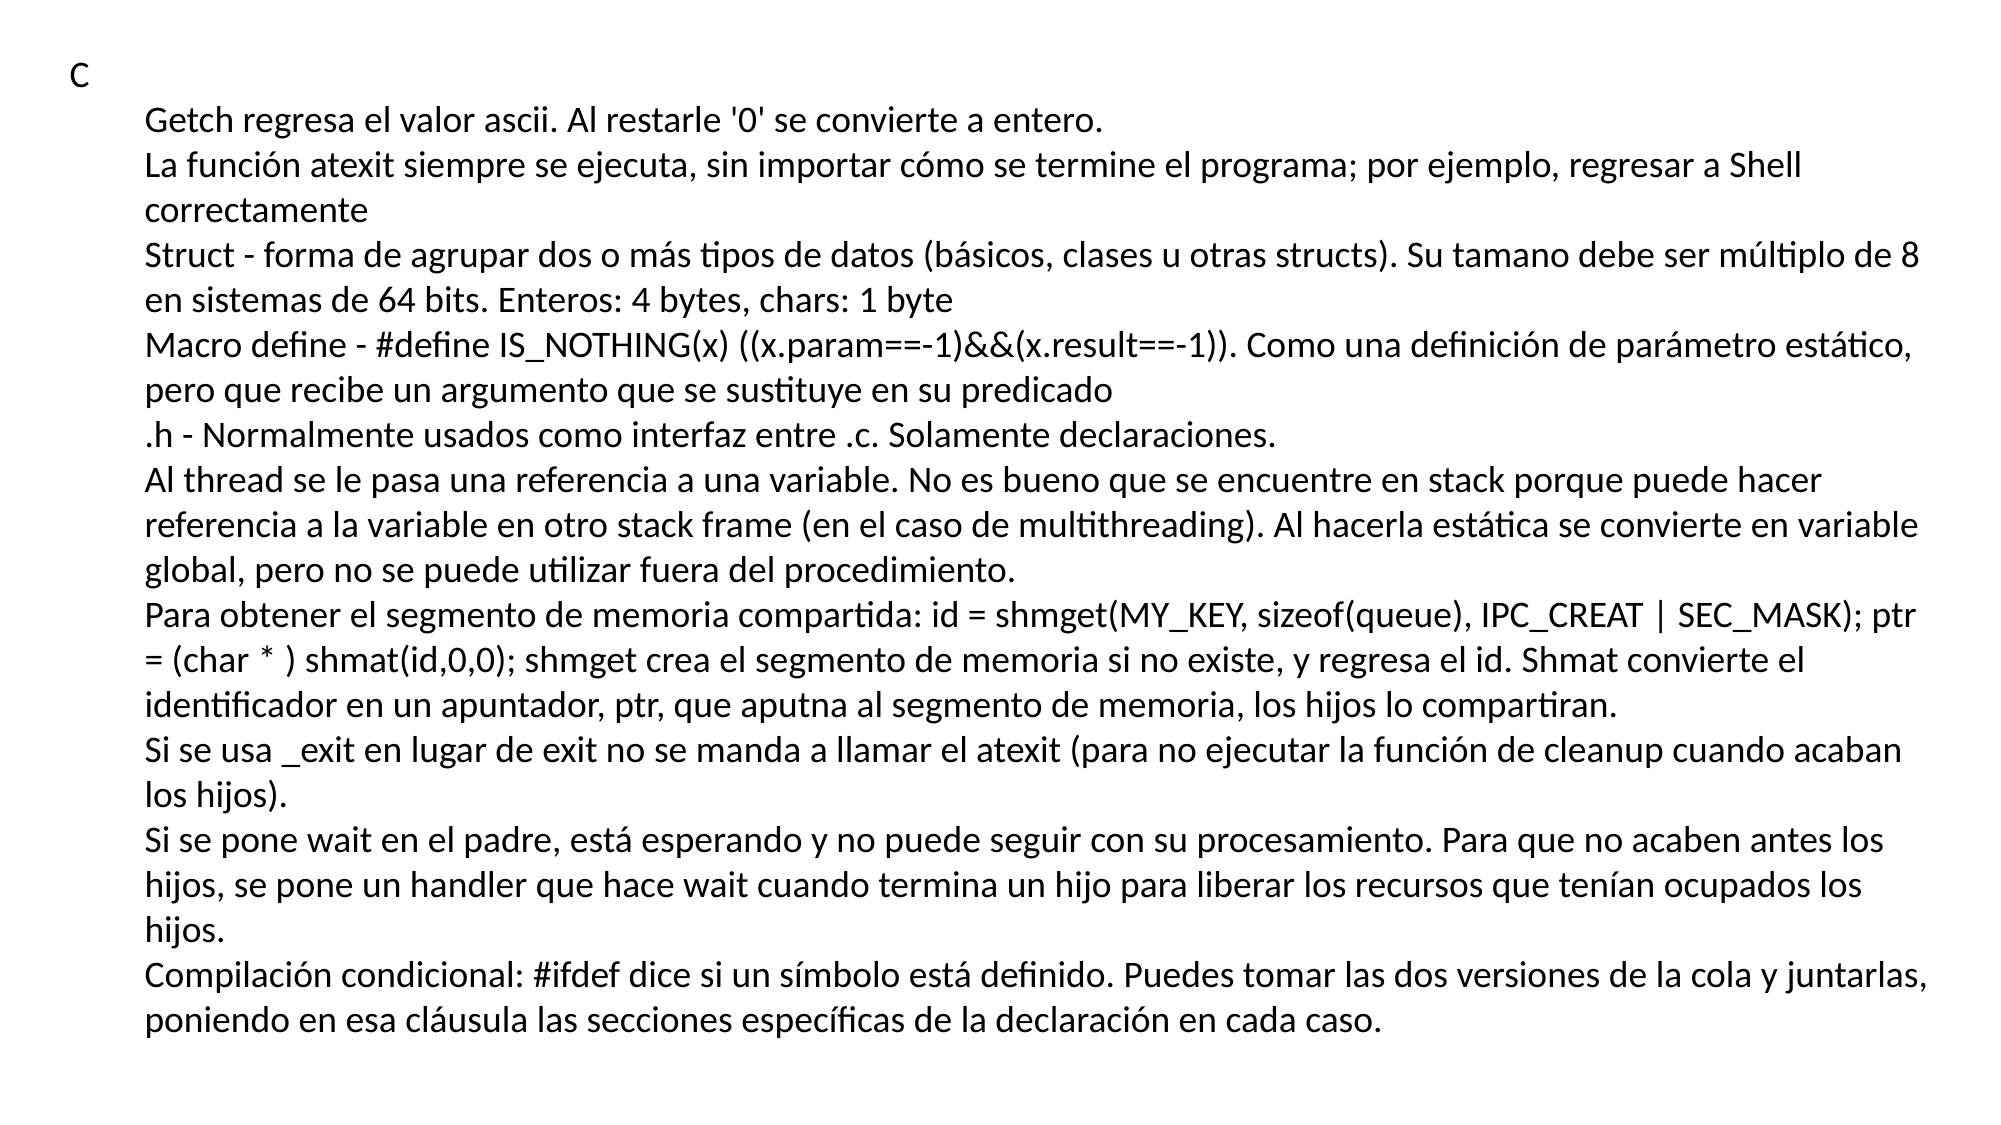

C
Getch regresa el valor ascii. Al restarle '0' se convierte a entero.
La función atexit siempre se ejecuta, sin importar cómo se termine el programa; por ejemplo, regresar a Shell correctamente
Struct - forma de agrupar dos o más tipos de datos (básicos, clases u otras structs). Su tamano debe ser múltiplo de 8 en sistemas de 64 bits. Enteros: 4 bytes, chars: 1 byte
Macro define - #define IS_NOTHING(x) ((x.param==-1)&&(x.result==-1)). Como una definición de parámetro estático, pero que recibe un argumento que se sustituye en su predicado
.h - Normalmente usados como interfaz entre .c. Solamente declaraciones.
Al thread se le pasa una referencia a una variable. No es bueno que se encuentre en stack porque puede hacer referencia a la variable en otro stack frame (en el caso de multithreading). Al hacerla estática se convierte en variable global, pero no se puede utilizar fuera del procedimiento.
Para obtener el segmento de memoria compartida: id = shmget(MY_KEY, sizeof(queue), IPC_CREAT | SEC_MASK); ptr = (char * ) shmat(id,0,0); shmget crea el segmento de memoria si no existe, y regresa el id. Shmat convierte el identificador en un apuntador, ptr, que aputna al segmento de memoria, los hijos lo compartiran.
Si se usa _exit en lugar de exit no se manda a llamar el atexit (para no ejecutar la función de cleanup cuando acaban los hijos).
Si se pone wait en el padre, está esperando y no puede seguir con su procesamiento. Para que no acaben antes los hijos, se pone un handler que hace wait cuando termina un hijo para liberar los recursos que tenían ocupados los hijos.
Compilación condicional: #ifdef dice si un símbolo está definido. Puedes tomar las dos versiones de la cola y juntarlas, poniendo en esa cláusula las secciones específicas de la declaración en cada caso.